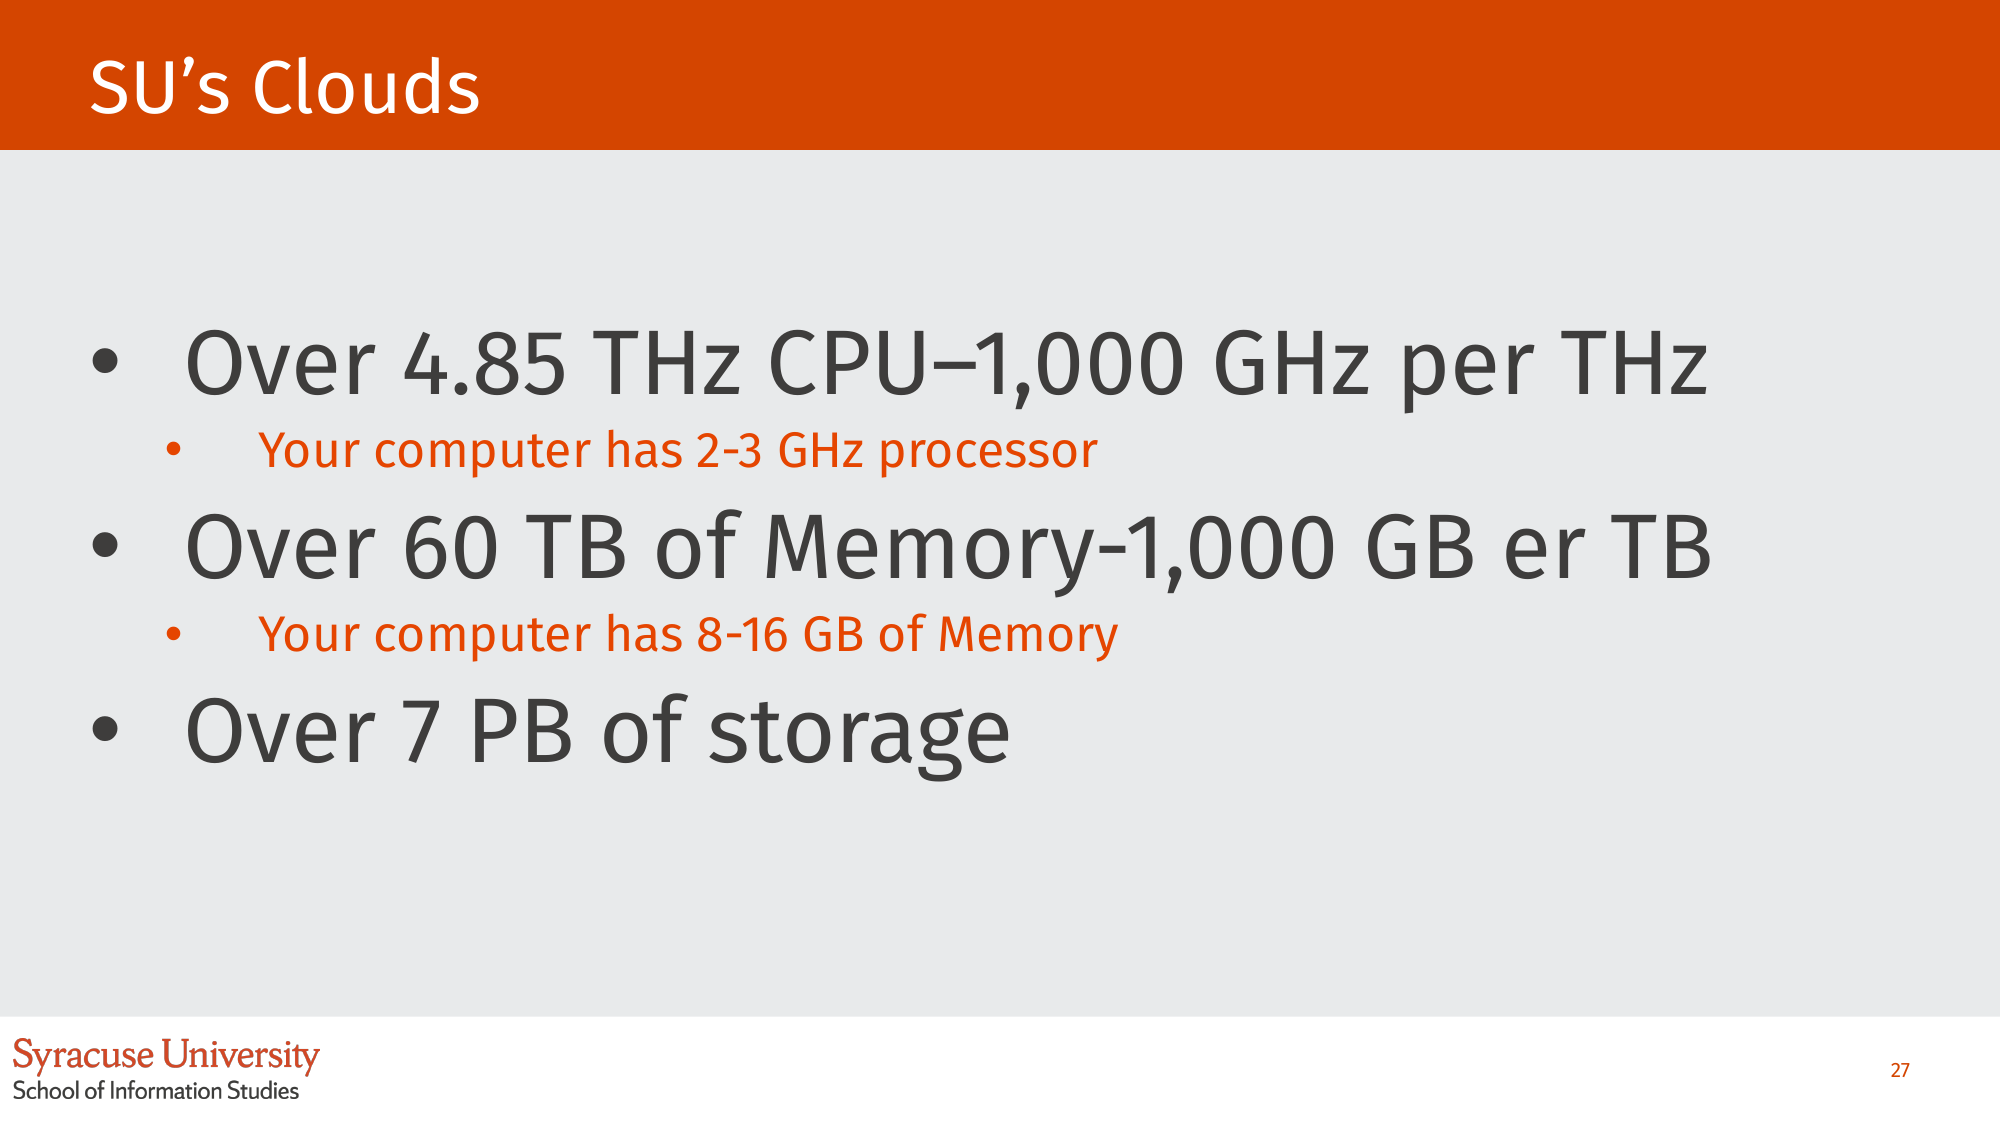

# SU’s Clouds

Over 4.85 THz CPU–1,000 GHz per THz
Your computer has 2-3 GHz processor
Over 60 TB of Memory-1,000 GB er TB
Your computer has 8-16 GB of Memory
Over 7 PB of storage

27